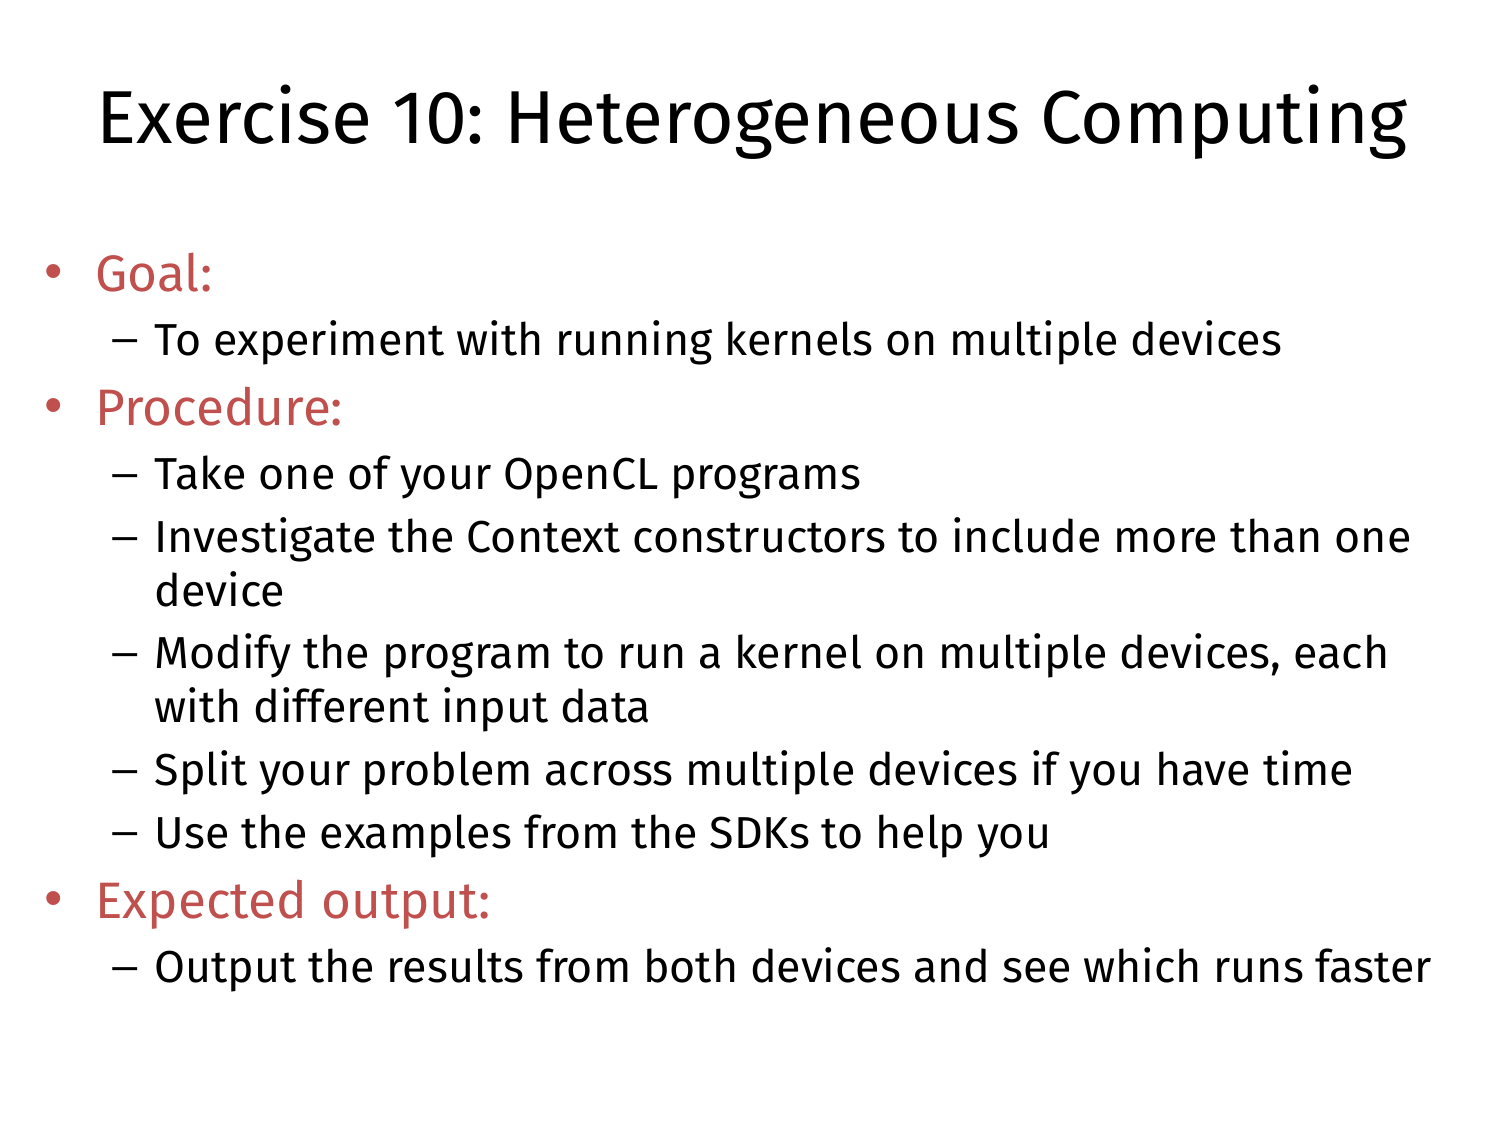

# Exercise 10: Heterogeneous Computing
Goal:
To experiment with running kernels on multiple devices
Procedure:
Take one of your OpenCL programs
Investigate the Context constructors to include more than one device
Modify the program to run a kernel on multiple devices, each with different input data
Split your problem across multiple devices if you have time
Use the examples from the SDKs to help you
Expected output:
Output the results from both devices and see which runs faster